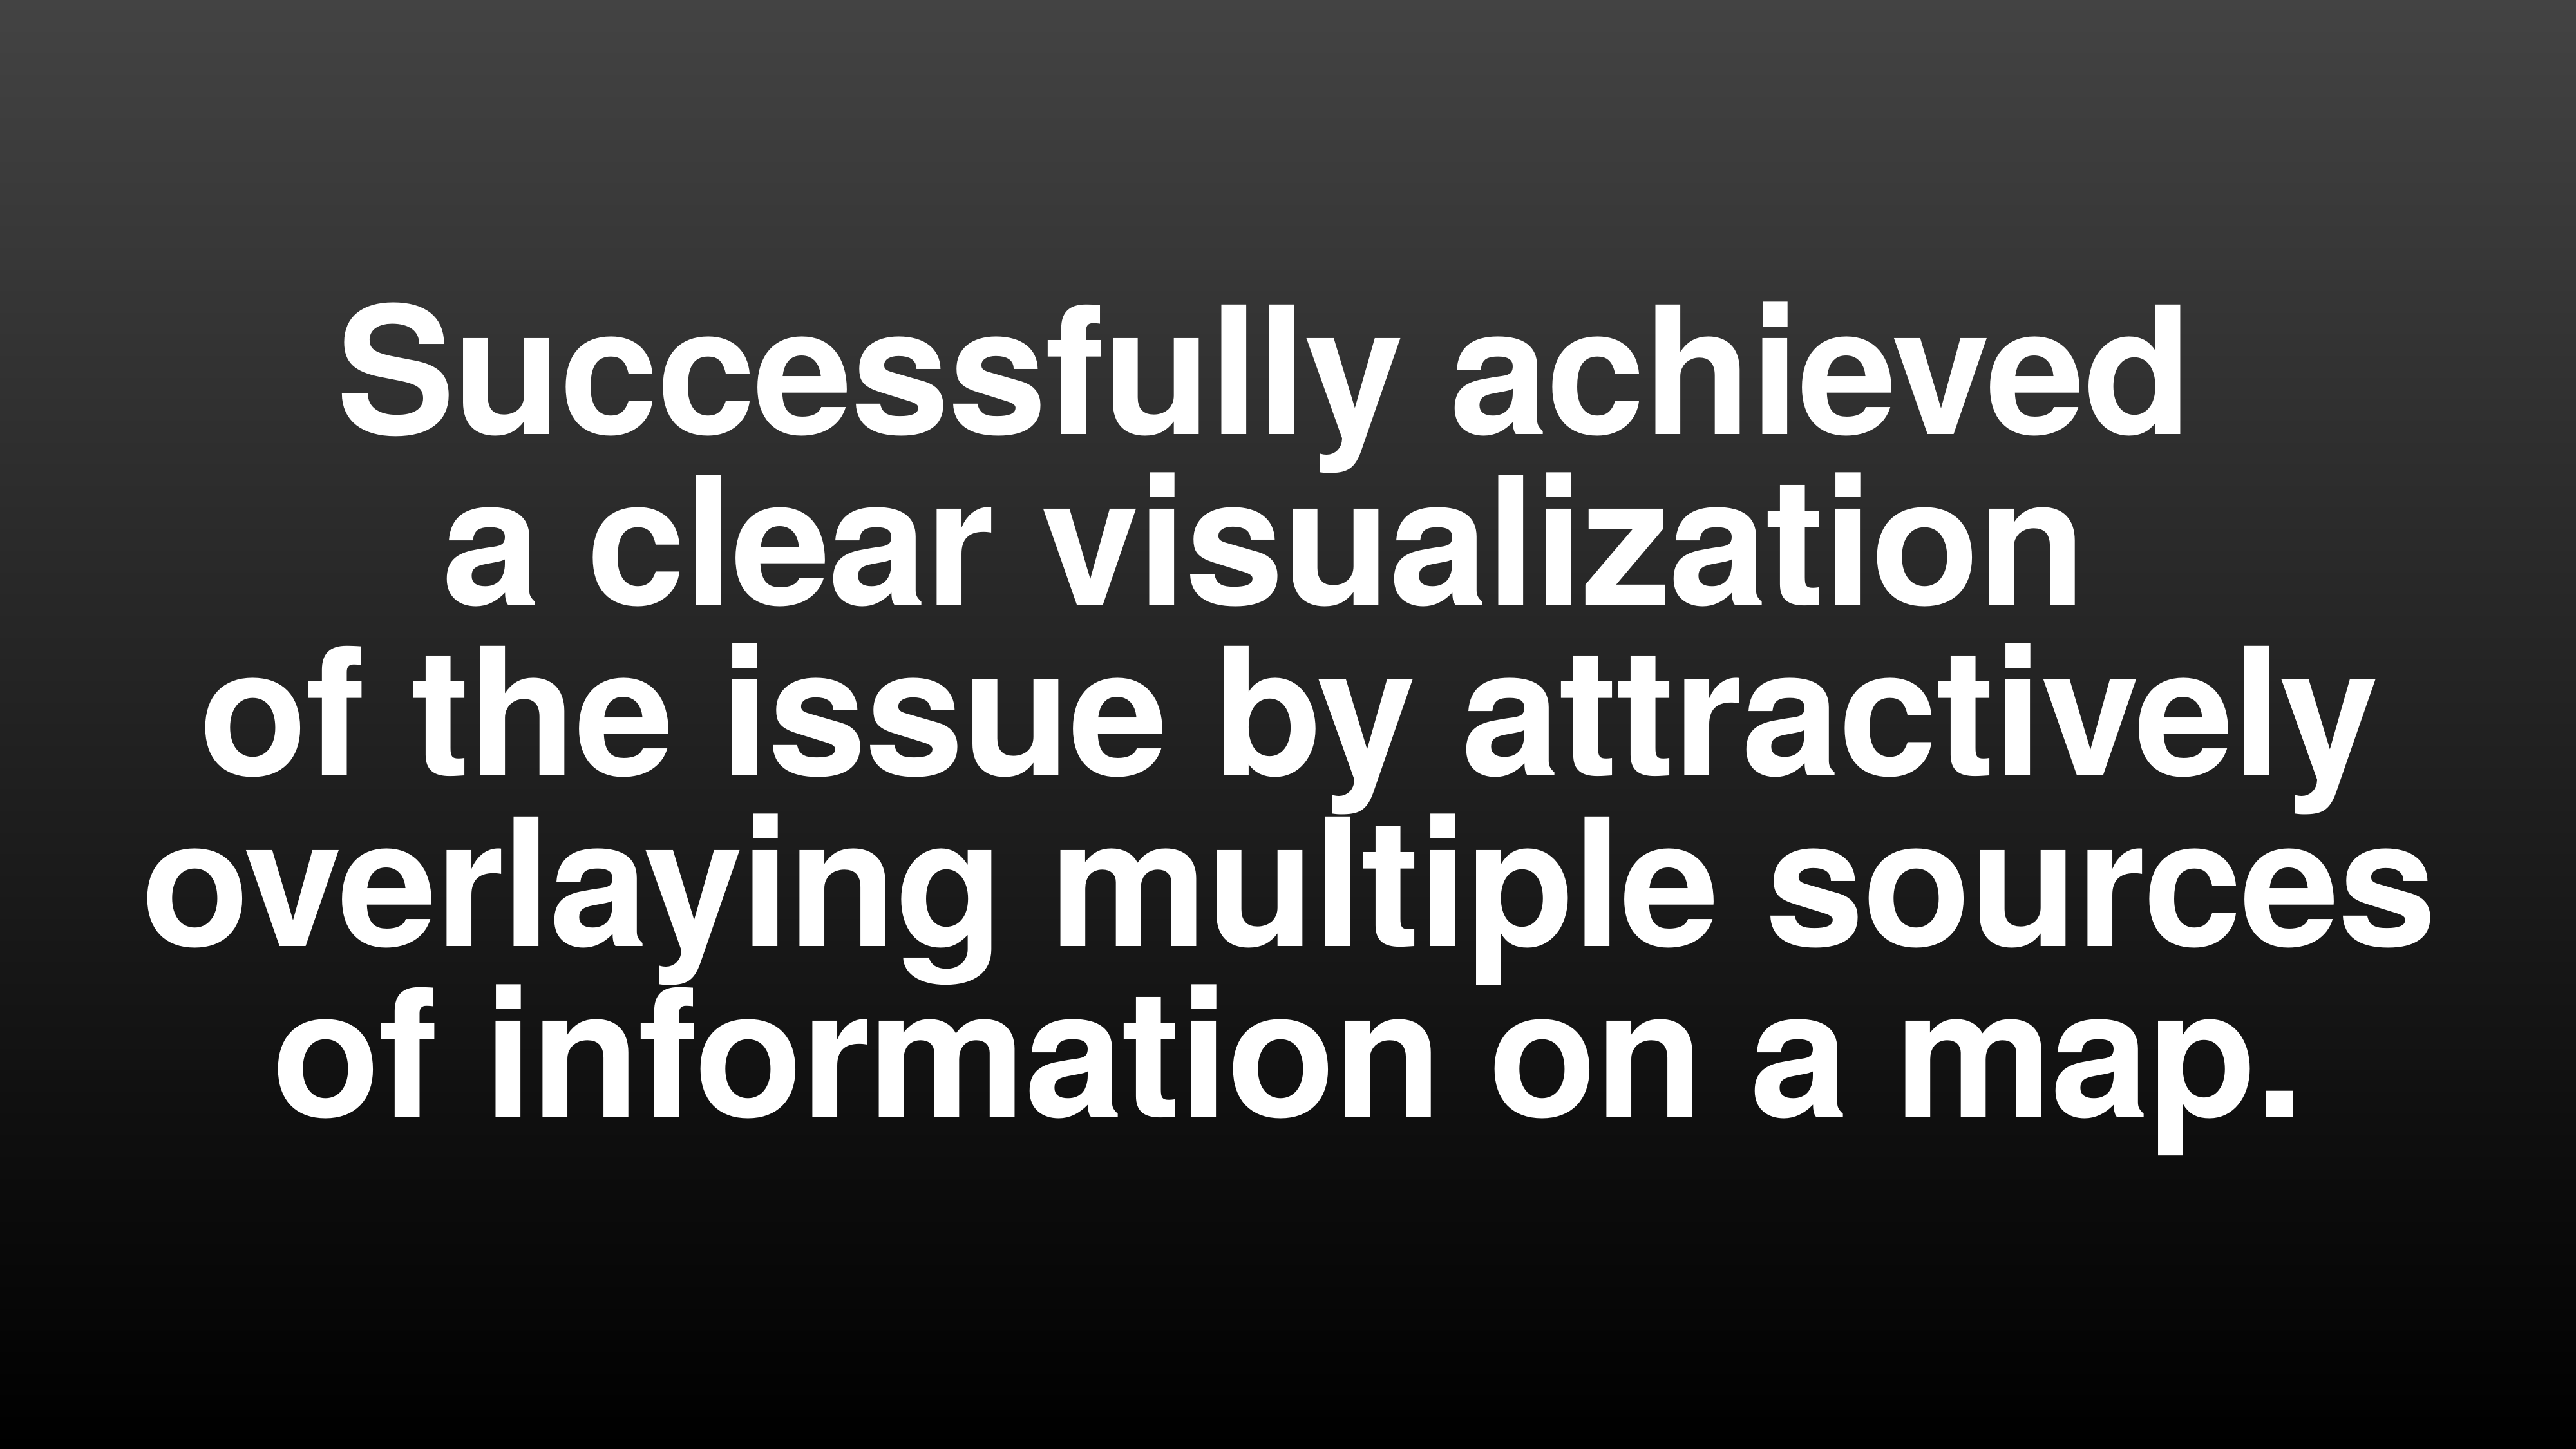

Successfully achieved
a clear visualization
of the issue by attractively overlaying multiple sources of information on a map.
4